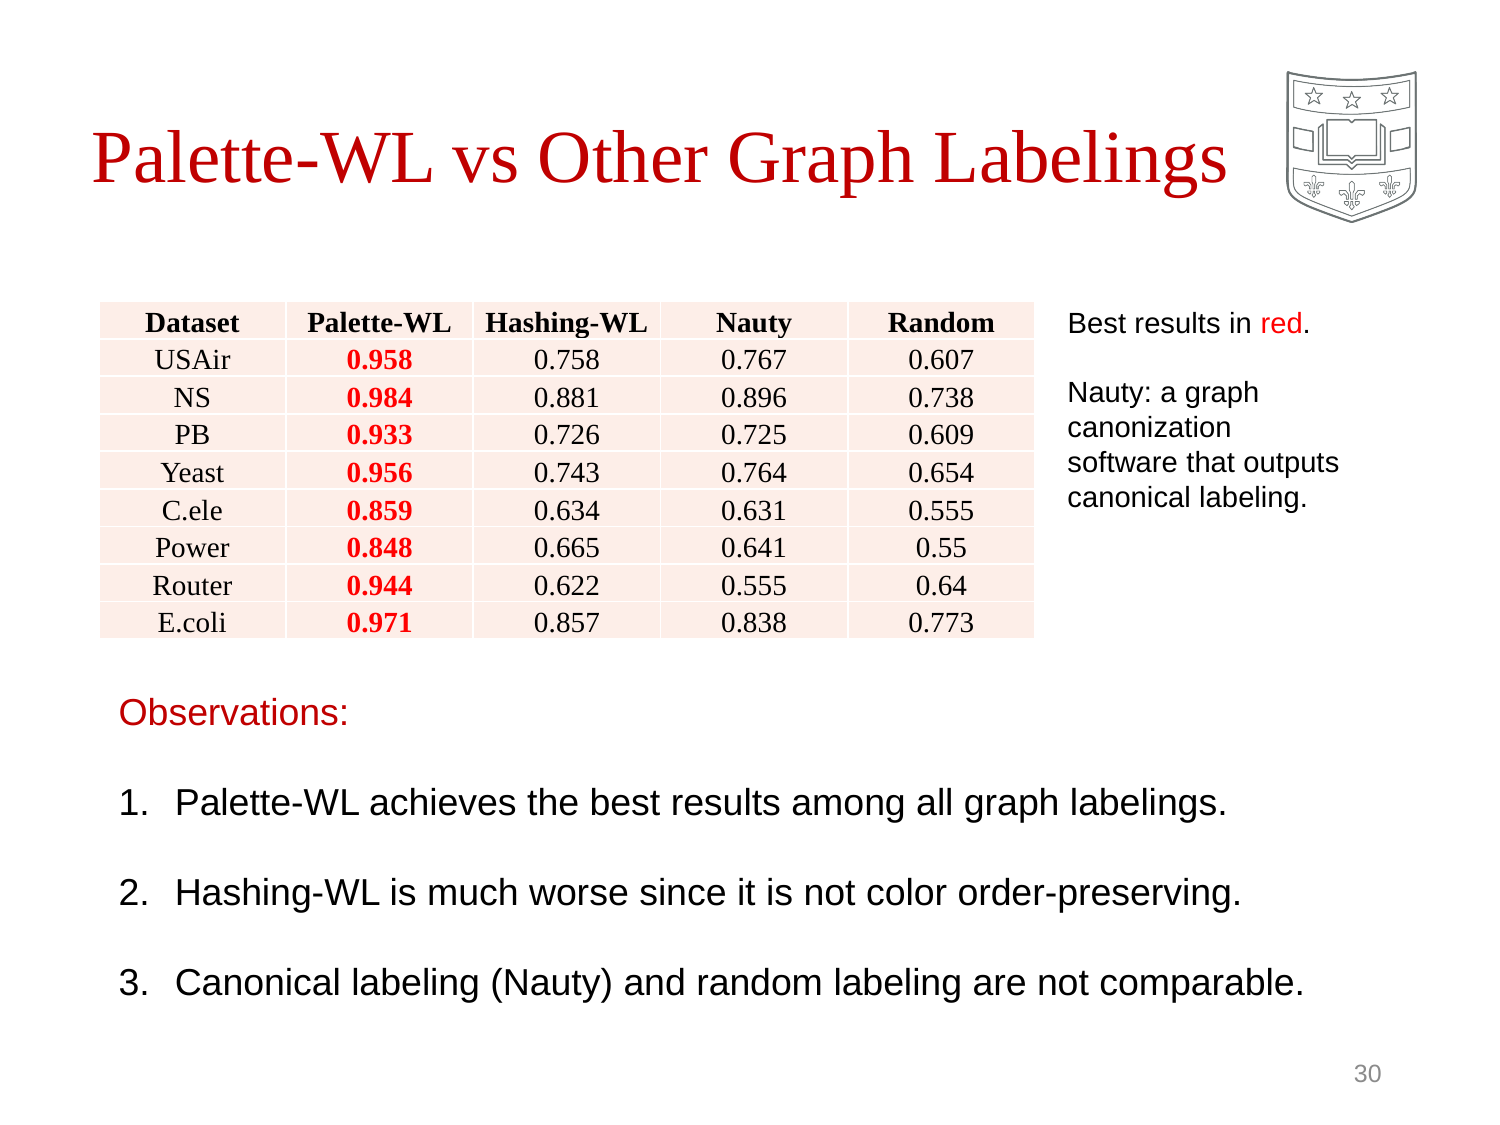

# Palette-WL vs Other Graph Labelings
Best results in red.
| Dataset | Palette-WL | Hashing-WL | Nauty | Random |
| --- | --- | --- | --- | --- |
| USAir | 0.958 | 0.758 | 0.767 | 0.607 |
| NS | 0.984 | 0.881 | 0.896 | 0.738 |
| PB | 0.933 | 0.726 | 0.725 | 0.609 |
| Yeast | 0.956 | 0.743 | 0.764 | 0.654 |
| C.ele | 0.859 | 0.634 | 0.631 | 0.555 |
| Power | 0.848 | 0.665 | 0.641 | 0.55 |
| Router | 0.944 | 0.622 | 0.555 | 0.64 |
| E.coli | 0.971 | 0.857 | 0.838 | 0.773 |
Nauty: a graph canonization
software that outputs canonical labeling.
Observations:

Palette-WL achieves the best results among all graph labelings.

Hashing-WL is much worse since it is not color order-preserving.

Canonical labeling (Nauty) and random labeling are not comparable.
30